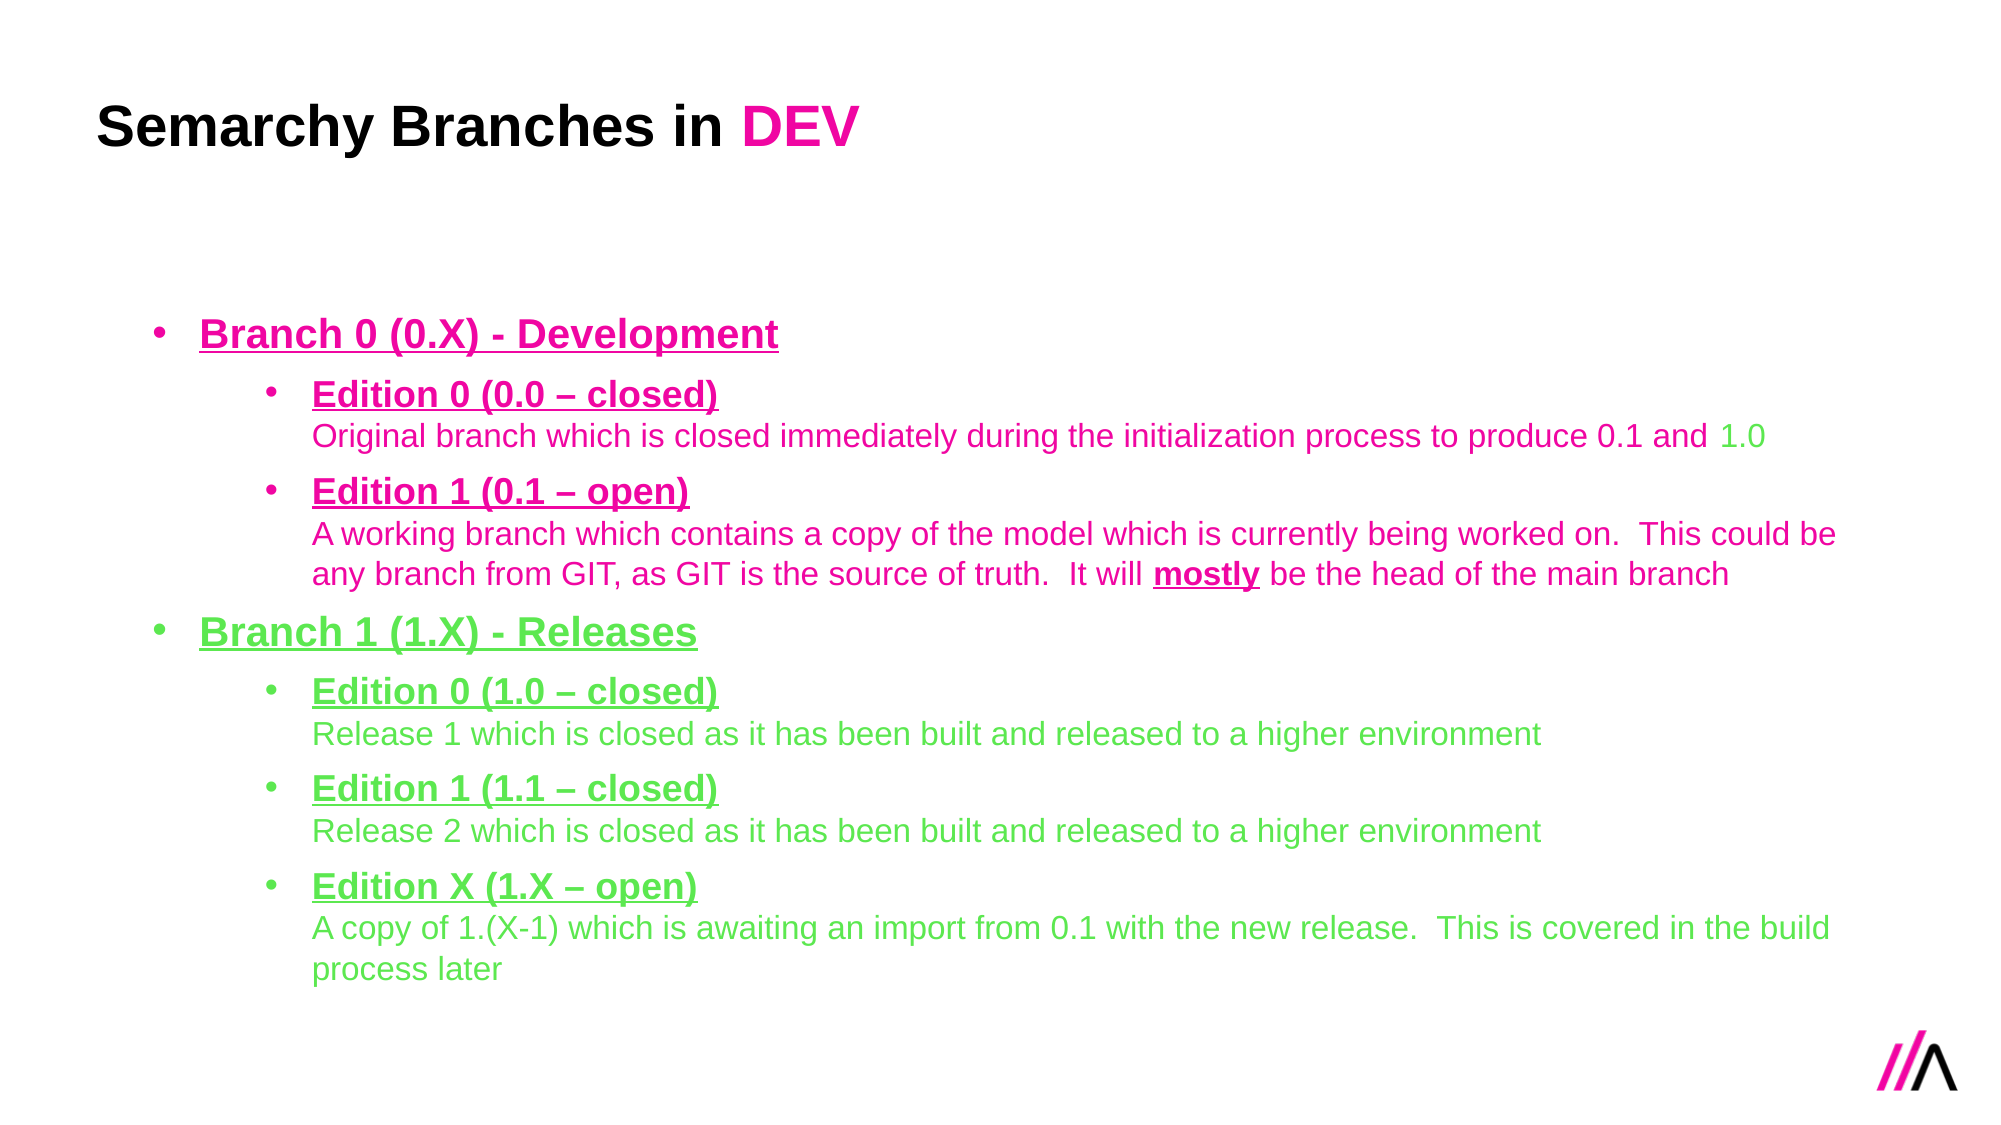

Semarchy Branches in DEV
Branch 0 (0.X) - Development
Edition 0 (0.0 – closed)
Original branch which is closed immediately during the initialization process to produce 0.1 and 1.0
Edition 1 (0.1 – open)
A working branch which contains a copy of the model which is currently being worked on.  This could be any branch from GIT, as GIT is the source of truth.  It will mostly be the head of the main branch
Branch 1 (1.X) - Releases
Edition 0 (1.0 – closed)
Release 1 which is closed as it has been built and released to a higher environment
Edition 1 (1.1 – closed)
Release 2 which is closed as it has been built and released to a higher environment
Edition X (1.X – open)
A copy of 1.(X-1) which is awaiting an import from 0.1 with the new release.  This is covered in the build process later